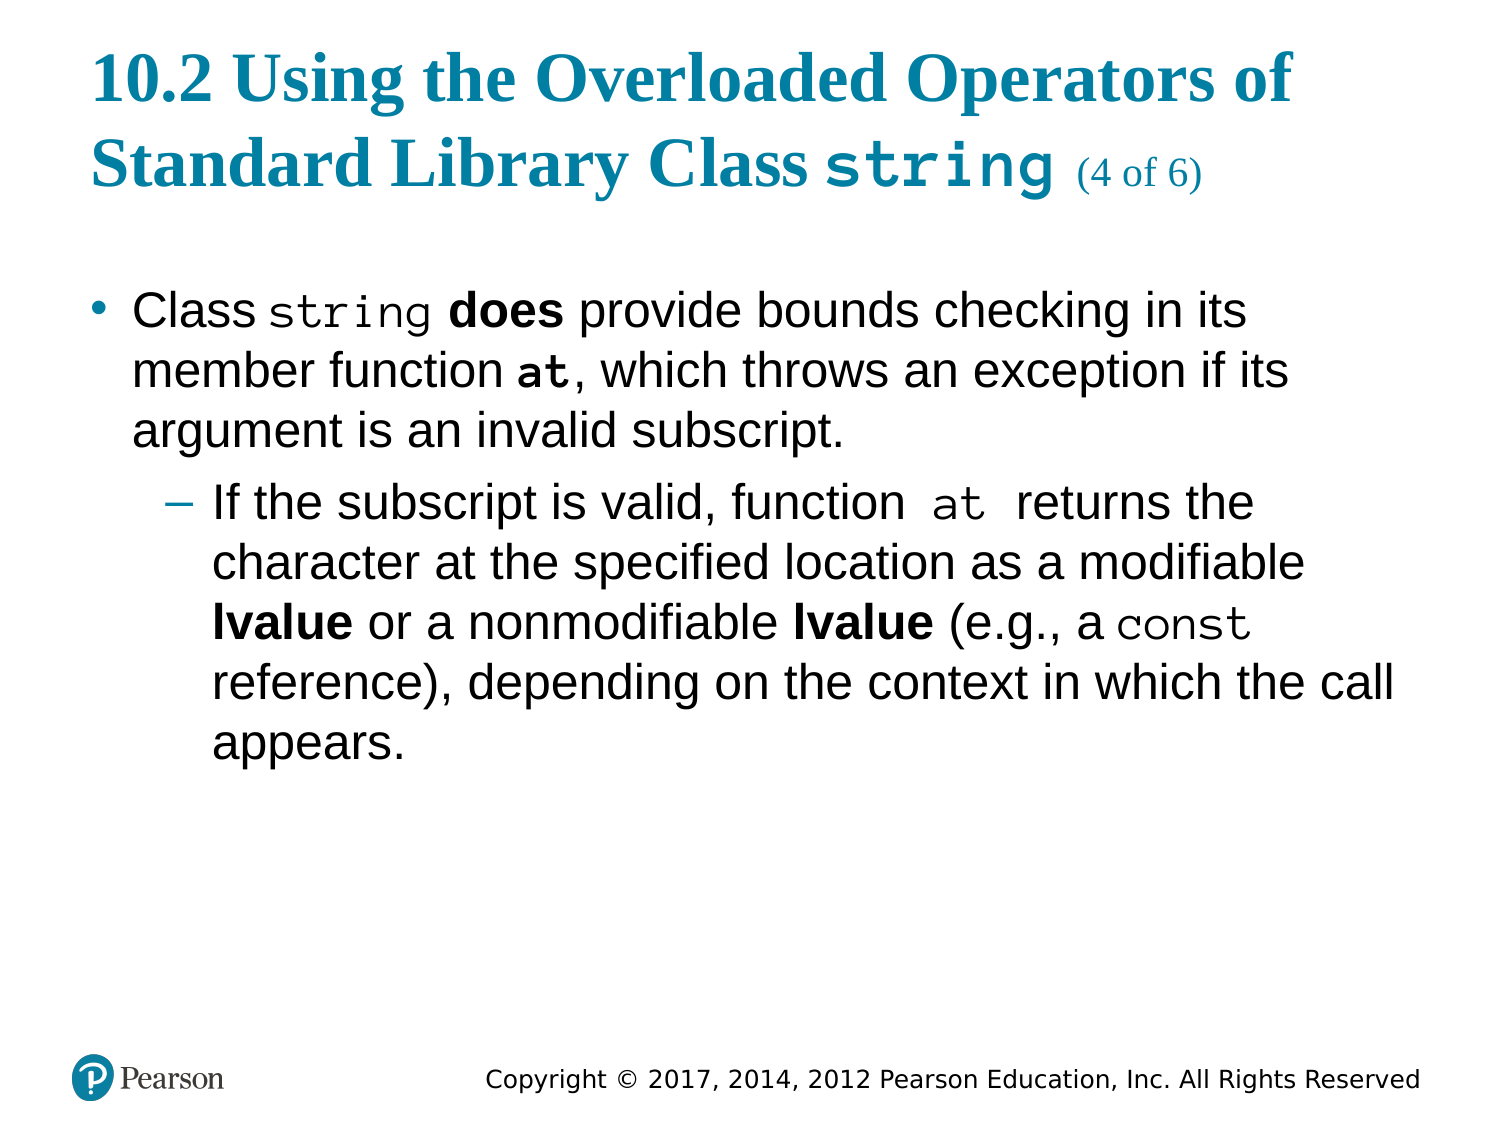

# 10.2 Using the Overloaded Operators of Standard Library Class string (4 of 6)
Class string does provide bounds checking in its member function at, which throws an exception if its argument is an invalid subscript.
If the subscript is valid, function at returns the character at the specified location as a modifiable lvalue or a nonmodifiable lvalue (e.g., a const reference), depending on the context in which the call appears.